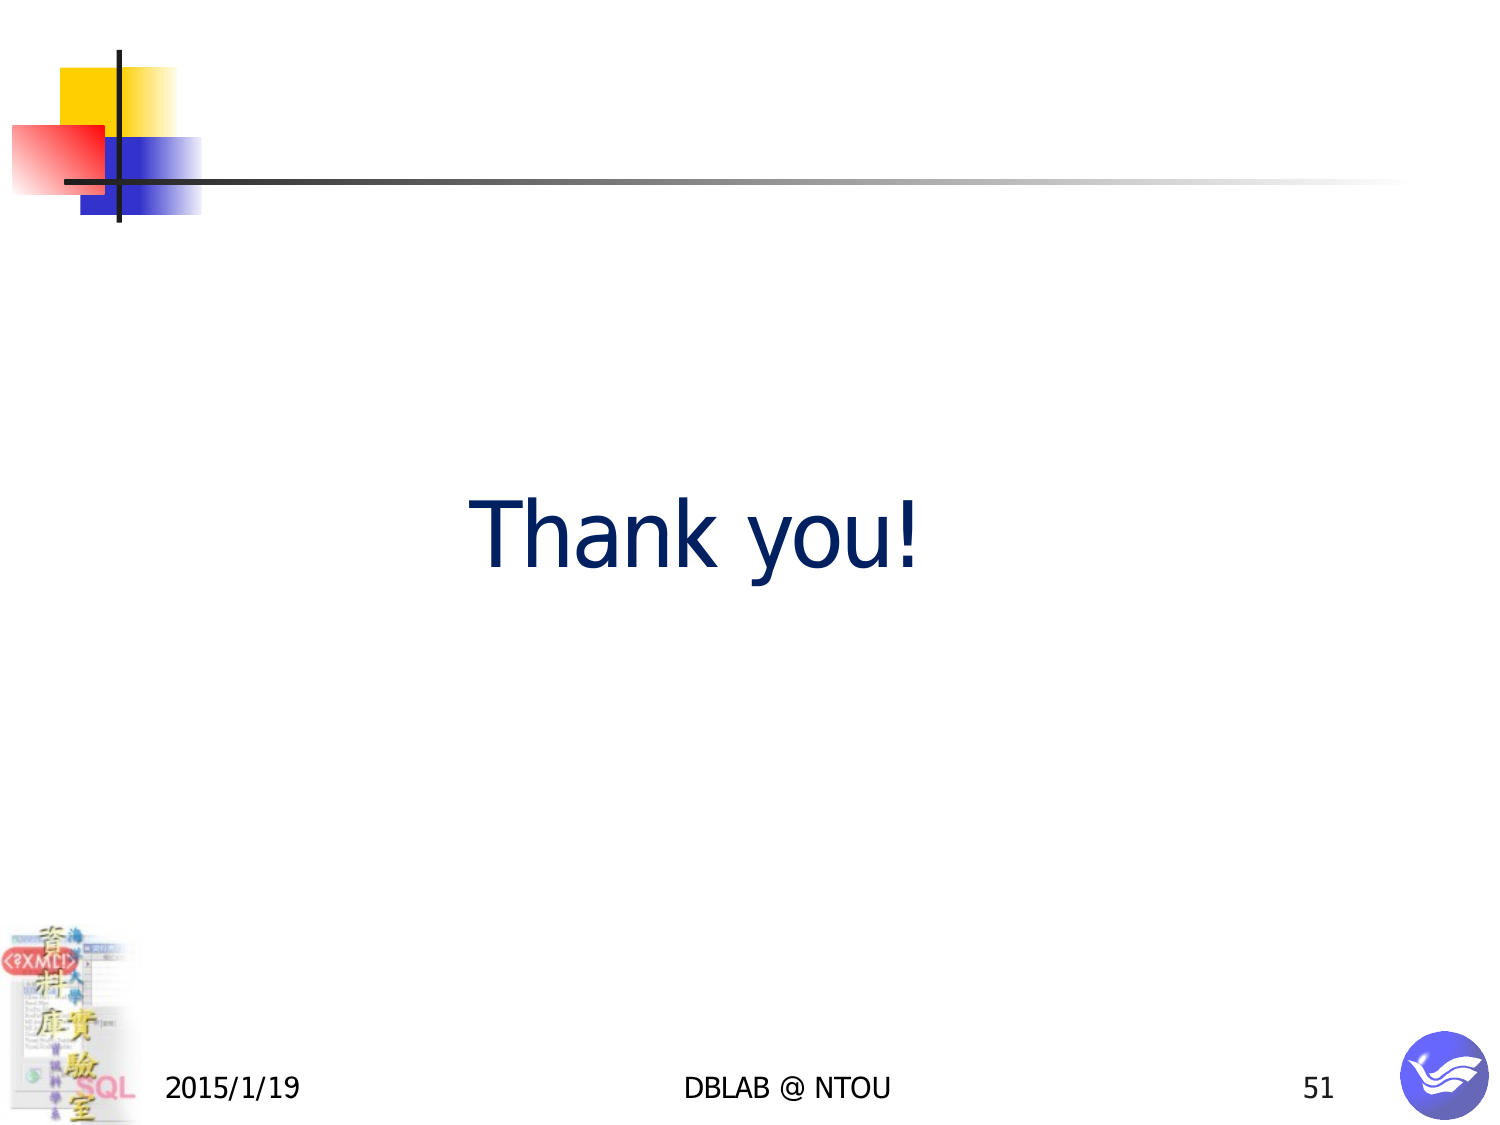

#
Thank you!
2015/1/19
DBLAB @ NTOU
51